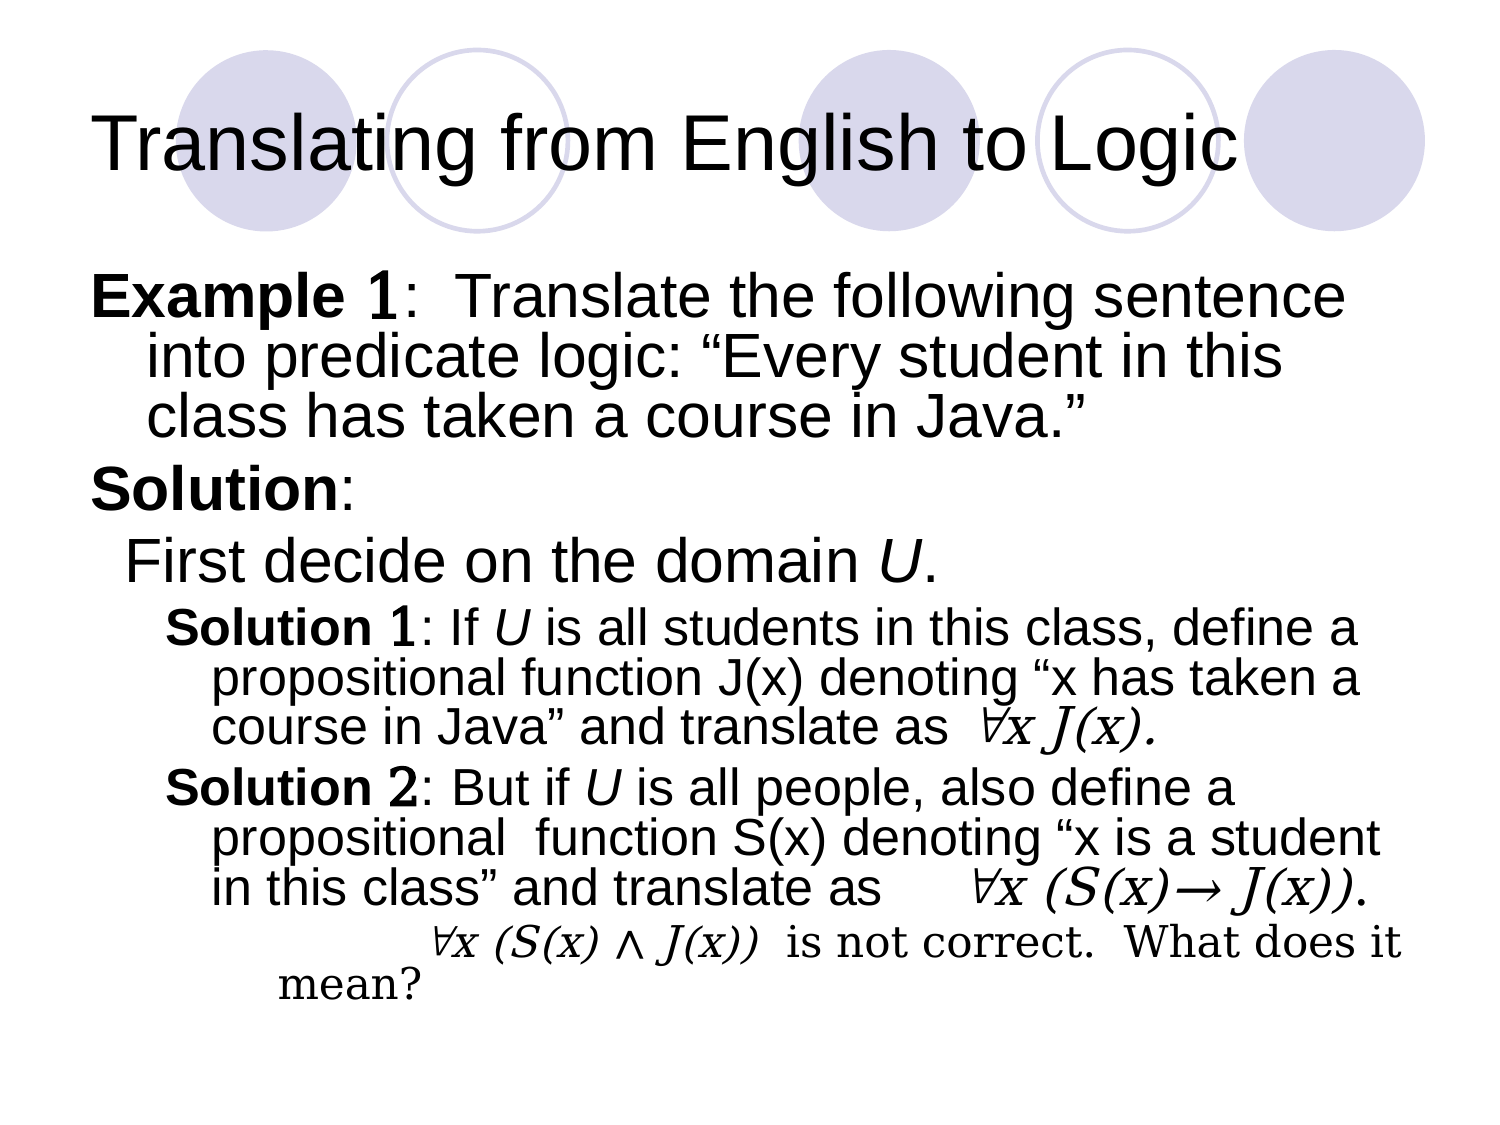

# Translating from English to Logic
Example 1:  Translate the following sentence into predicate logic: “Every student in this class has taken a course in Java.”
Solution:
  First decide on the domain U.
Solution 1: If U is all students in this class, define a propositional function J(x) denoting “x has taken a course in Java” and translate as ∀x J(x).
Solution 2: But if U is all people, also define a propositional  function S(x) denoting “x is a student in this class” and translate as     ∀x (S(x)→ J(x)).
             ∀x (S(x) ∧ J(x))  is not correct.  What does it mean?